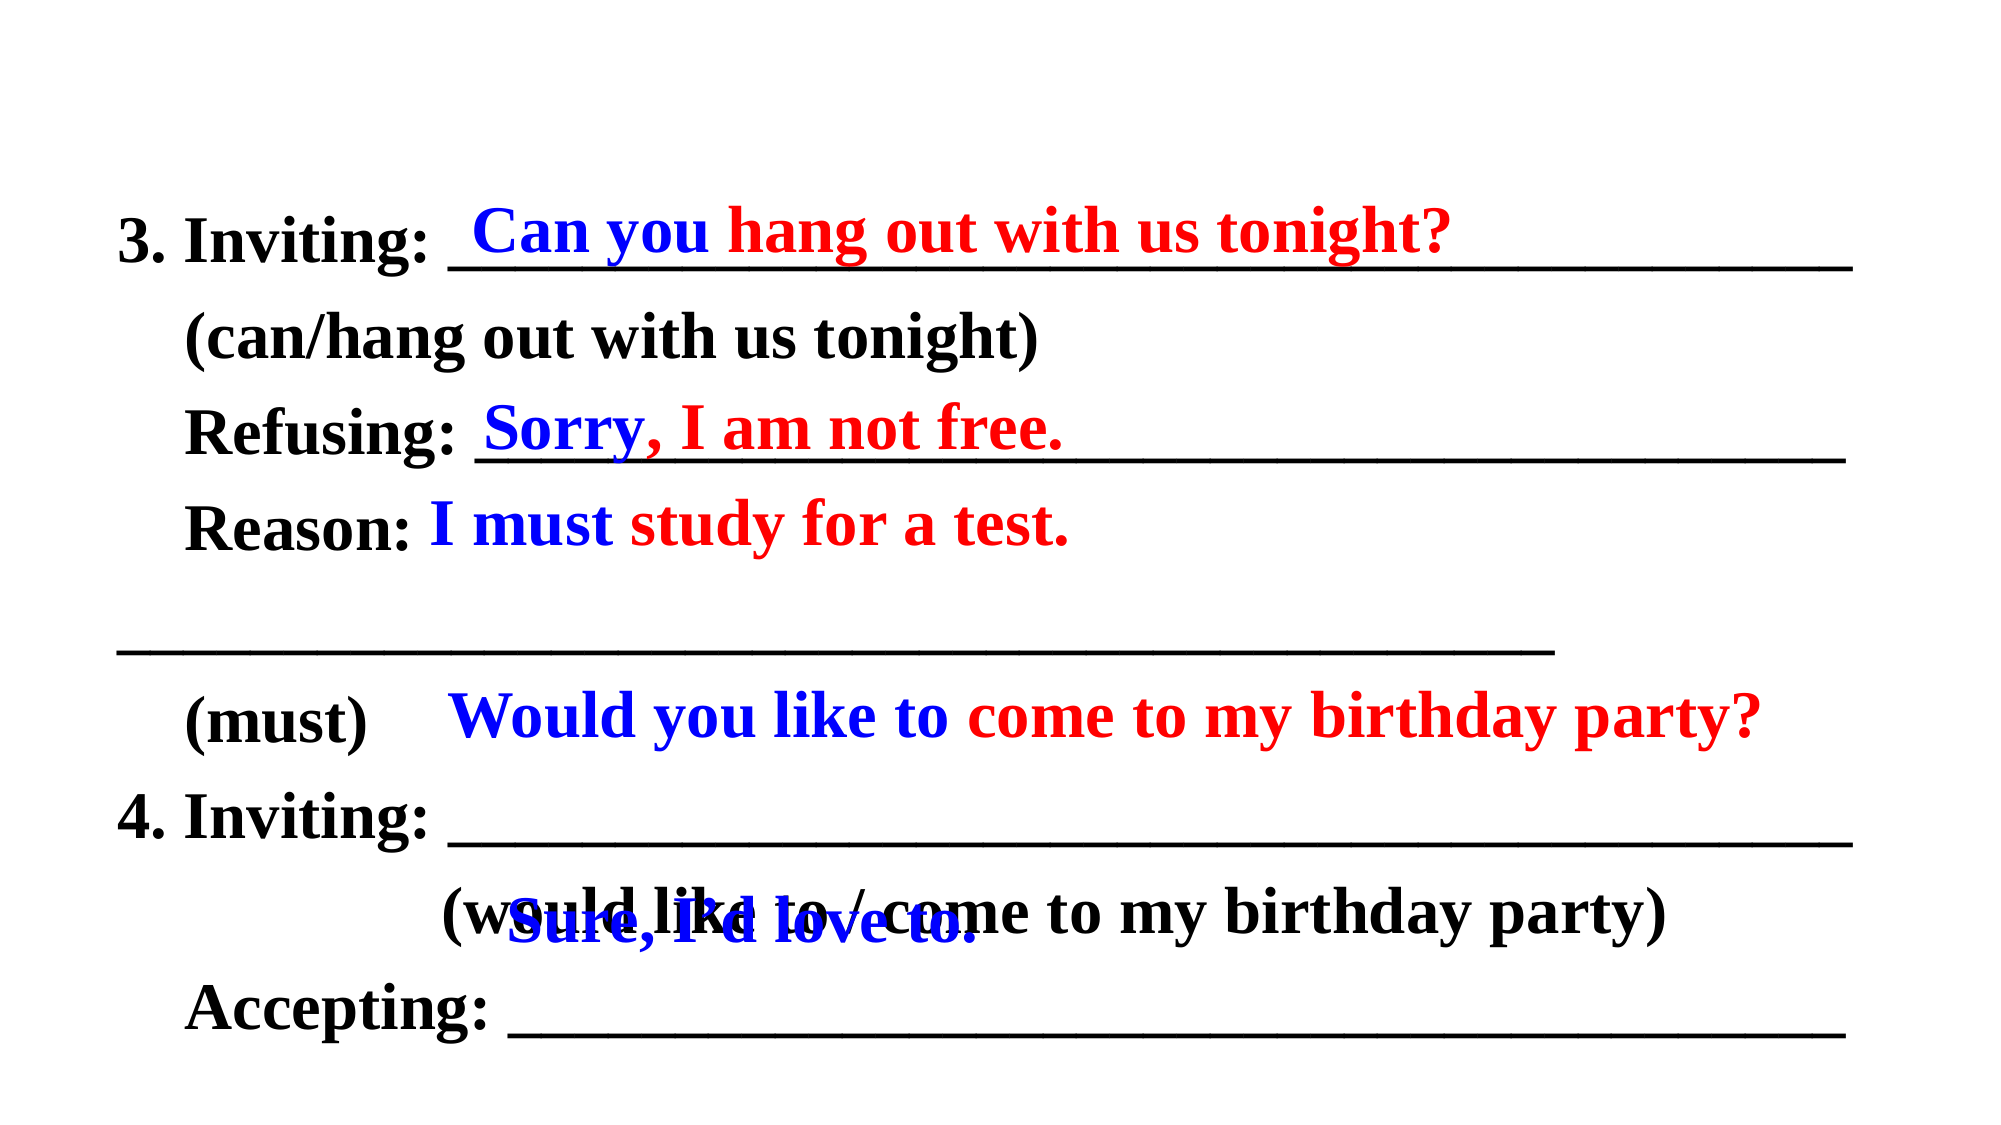

Can you hang out with us tonight?
3. Inviting: __________________________________________
    (can/hang out with us tonight)
    Refusing: _________________________________________
    Reason: ___________________________________________
    (must)
4. Inviting: __________________________________________ (would like to / come to my birthday party)
    Accepting: ________________________________________
Sorry, I am not free.
I must study for a test.
Would you like to come to my birthday party?
Sure, I’d love to.